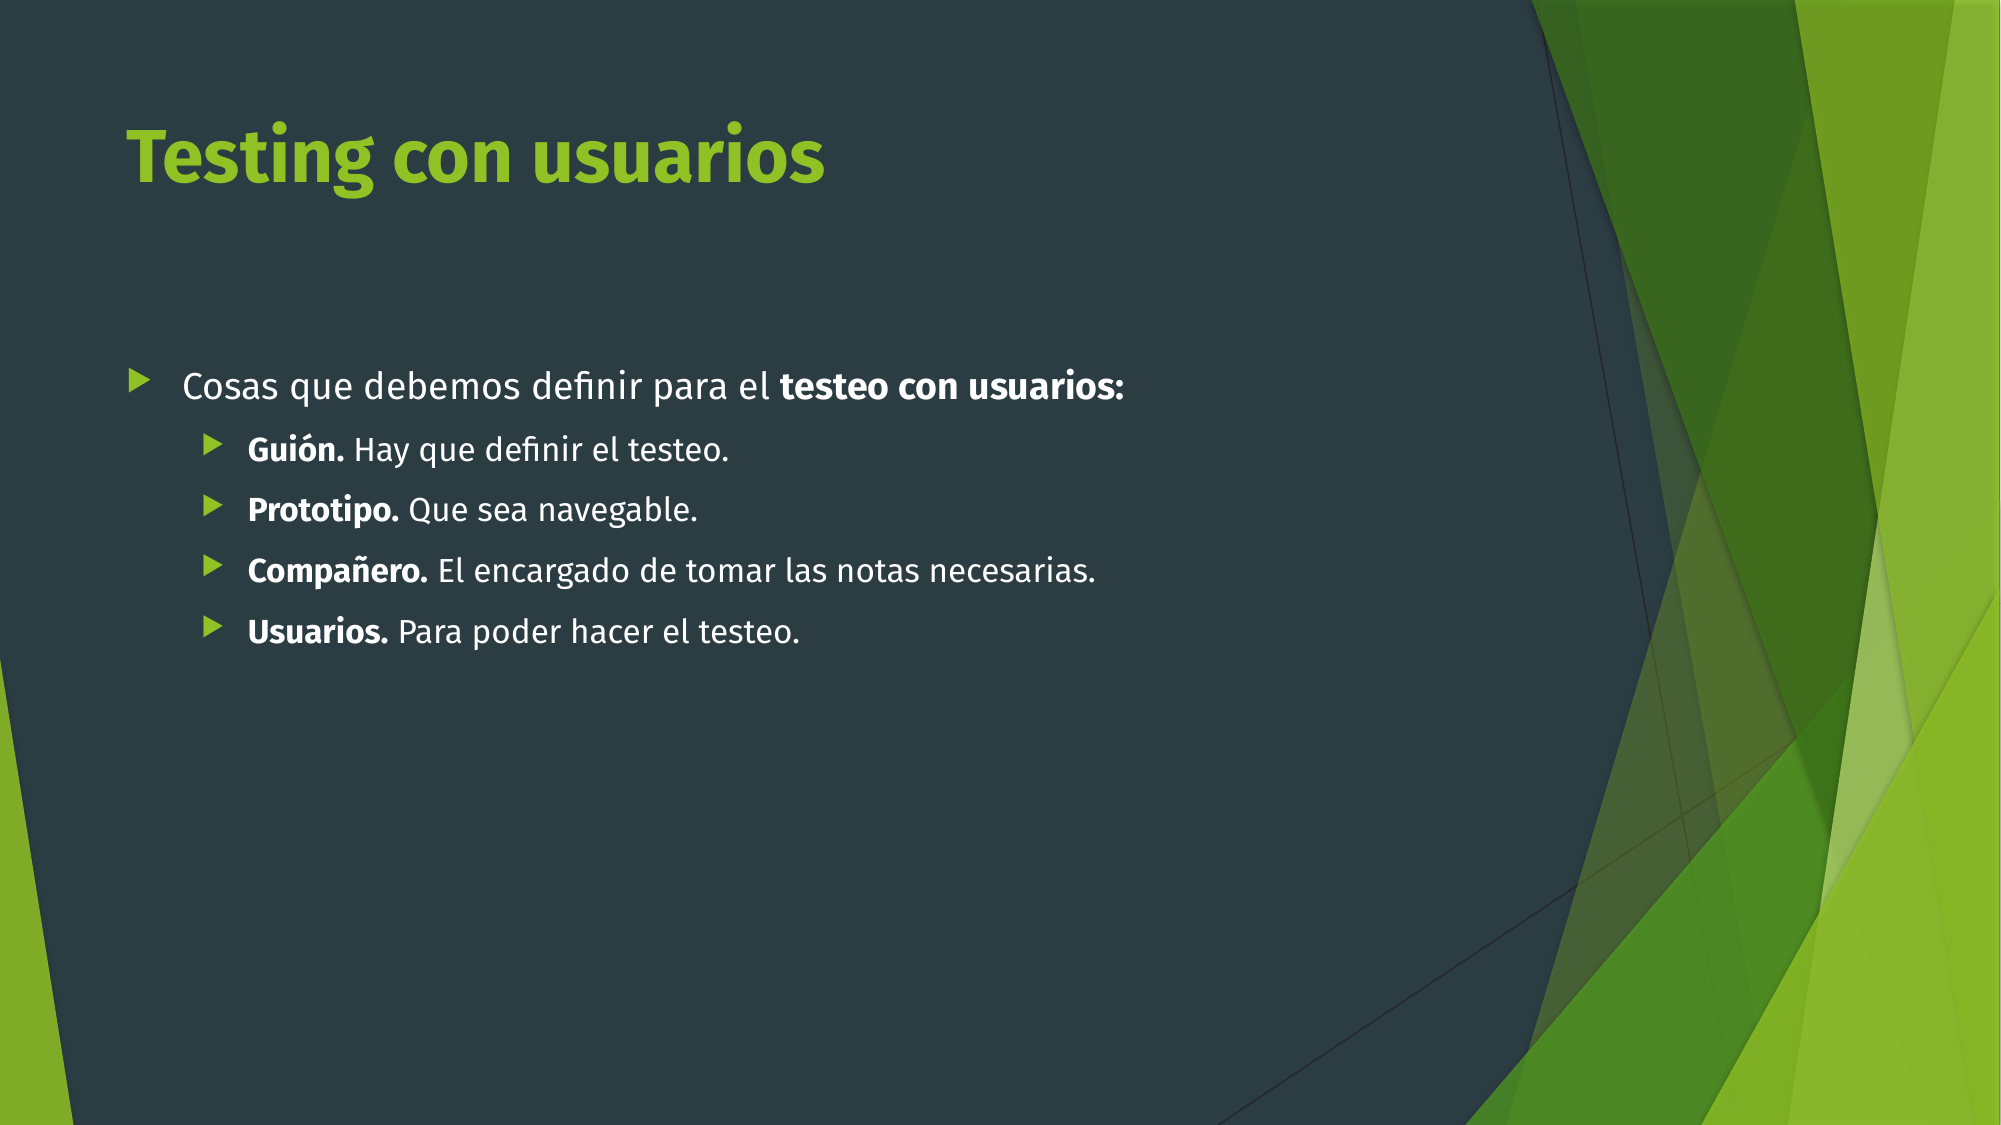

# Testing con usuarios
Cosas que debemos definir para el testeo con usuarios:
Guión. Hay que definir el testeo.
Prototipo. Que sea navegable.
Compañero. El encargado de tomar las notas necesarias.
Usuarios. Para poder hacer el testeo.